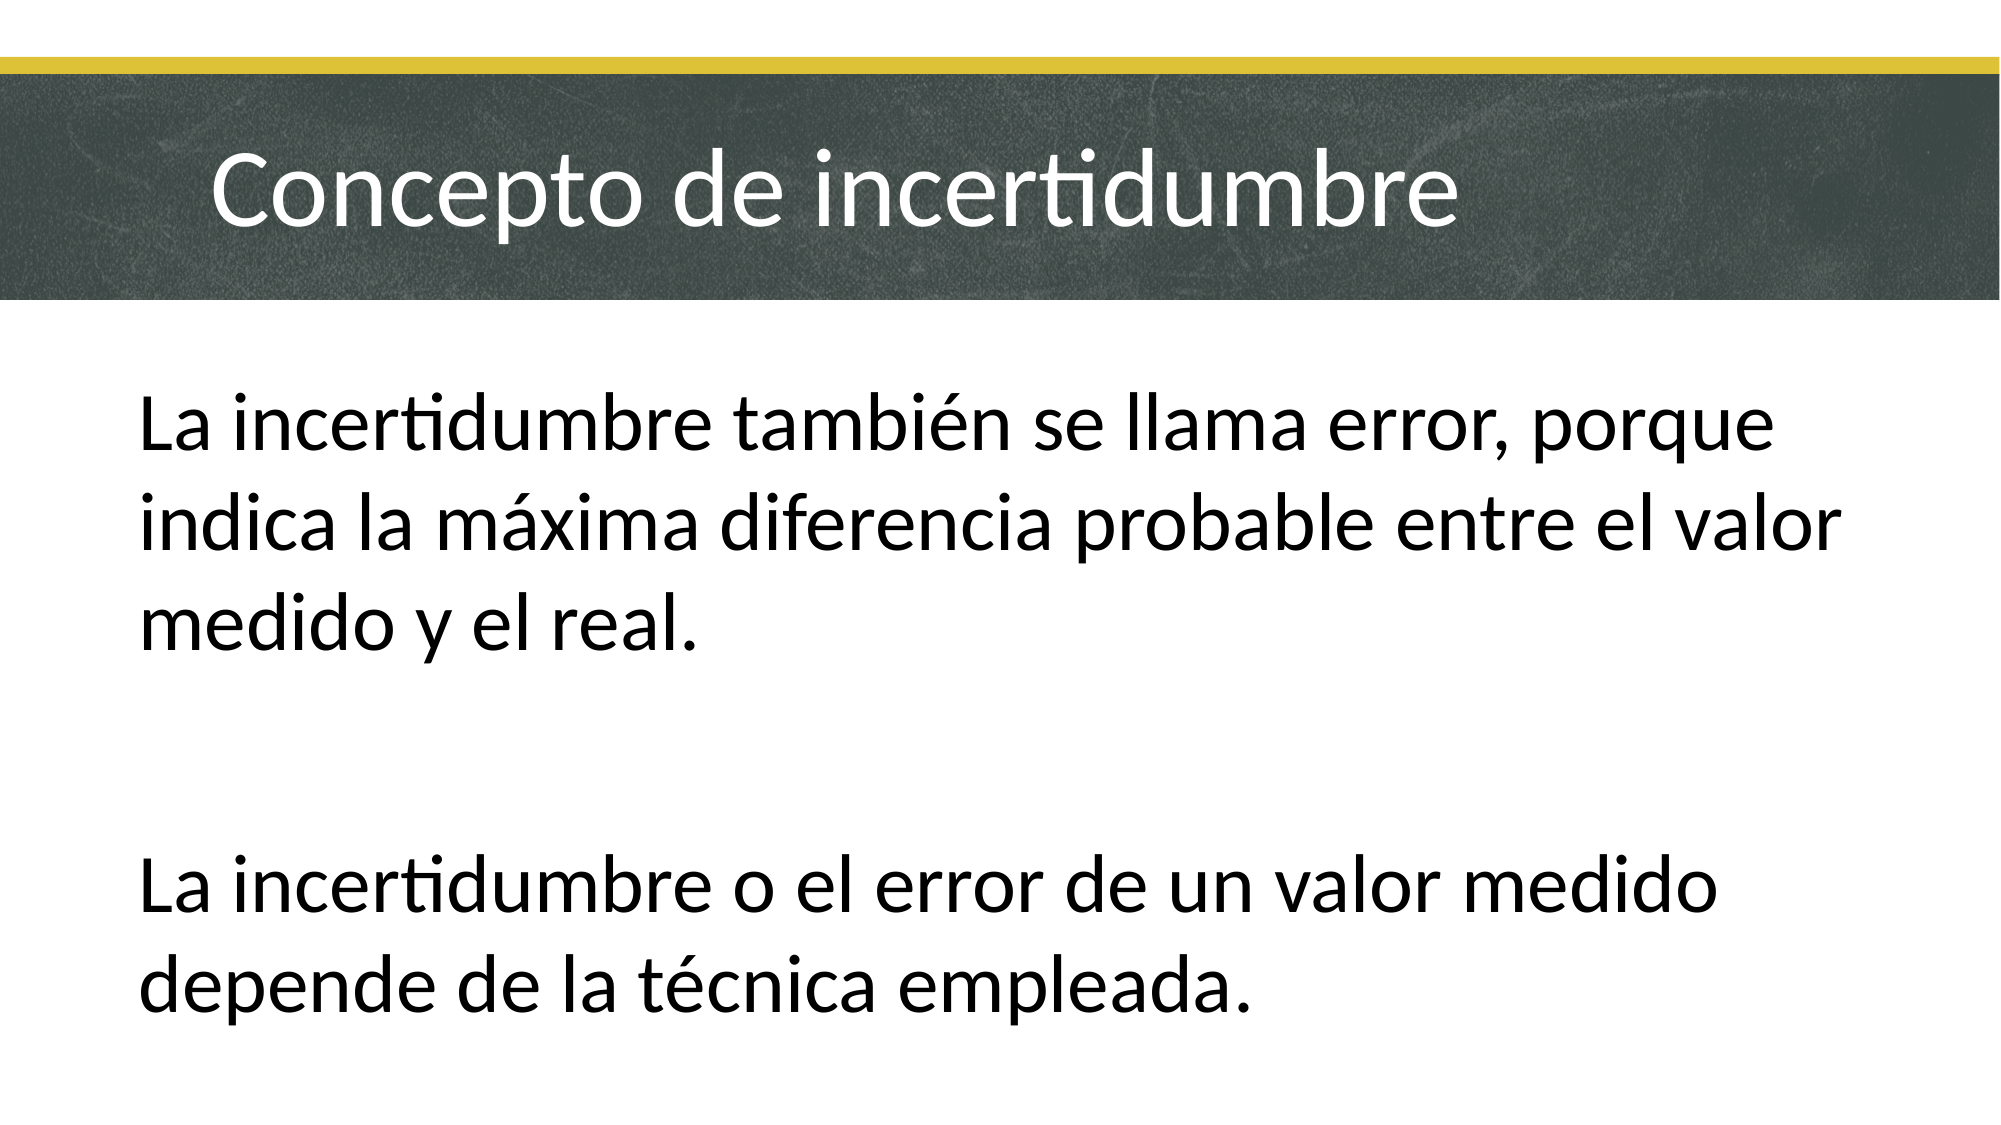

Concepto de incertidumbre
La incertidumbre también se llama error, porque indica la máxima diferencia probable entre el valor medido y el real.

La incertidumbre o el error de un valor medido depende de la técnica empleada.